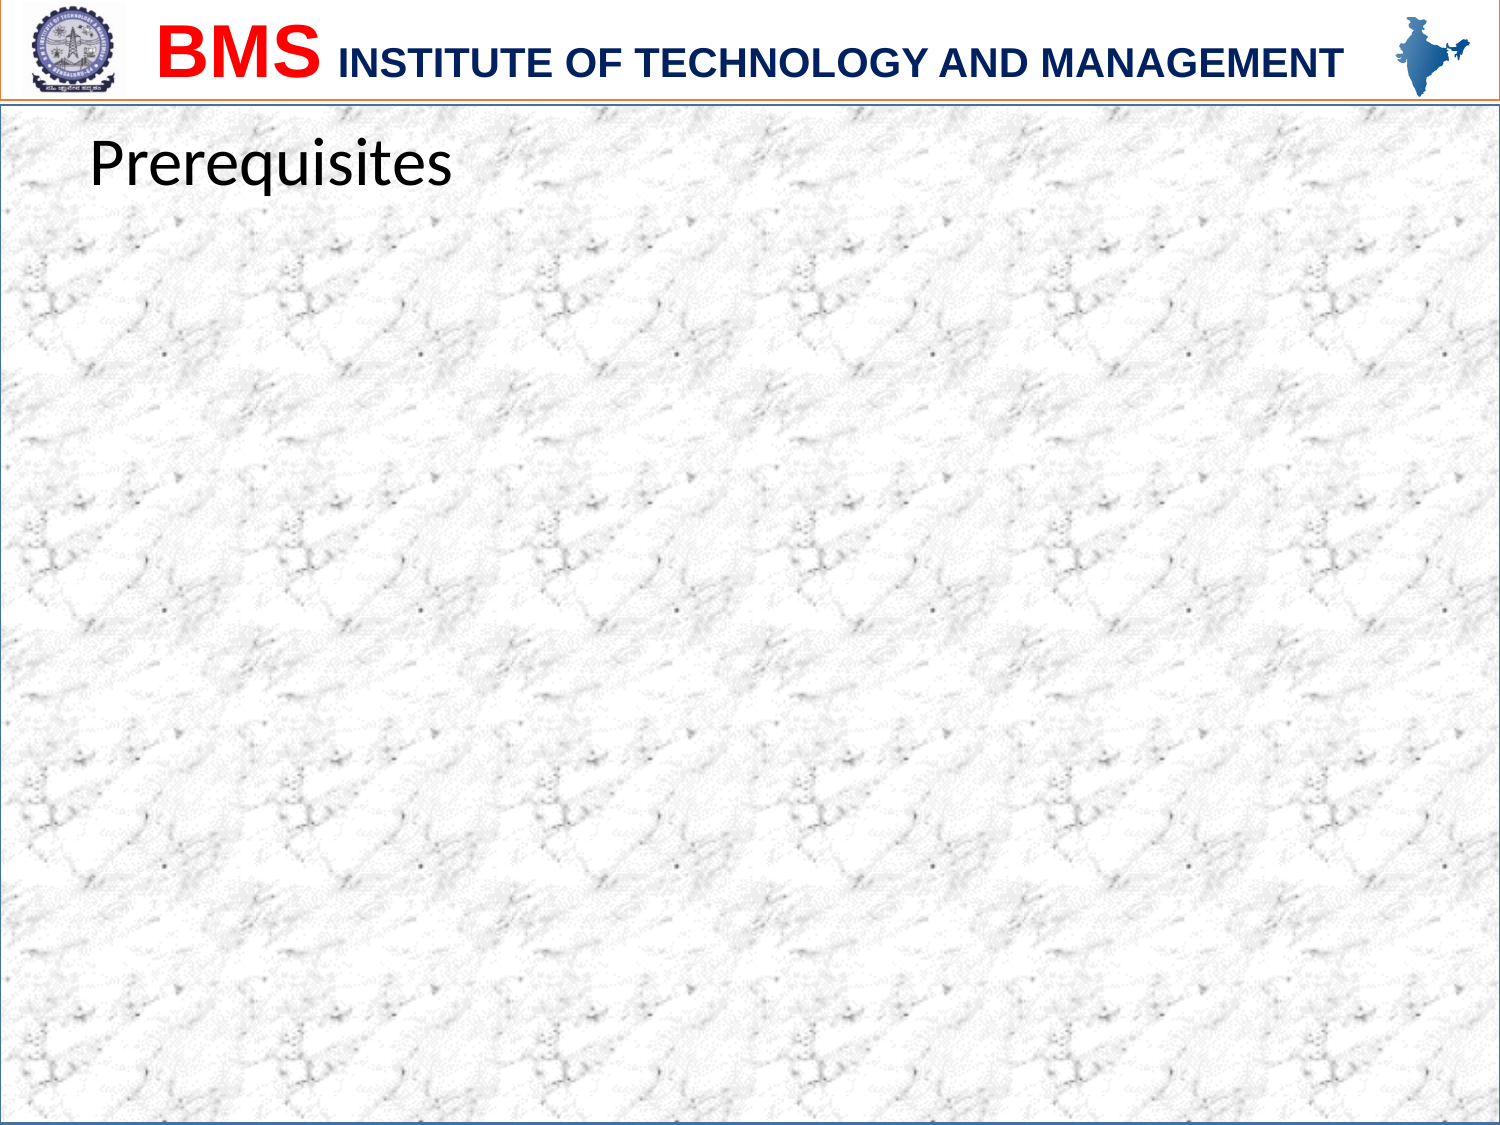

# Prerequisites
This module assumes that you understand the fundamentals of
Programming
Variables, statements, functions, loops, etc.
Object-oriented programming
Classes, inheritance, polymorphism,
members, etc.
C++ or Java